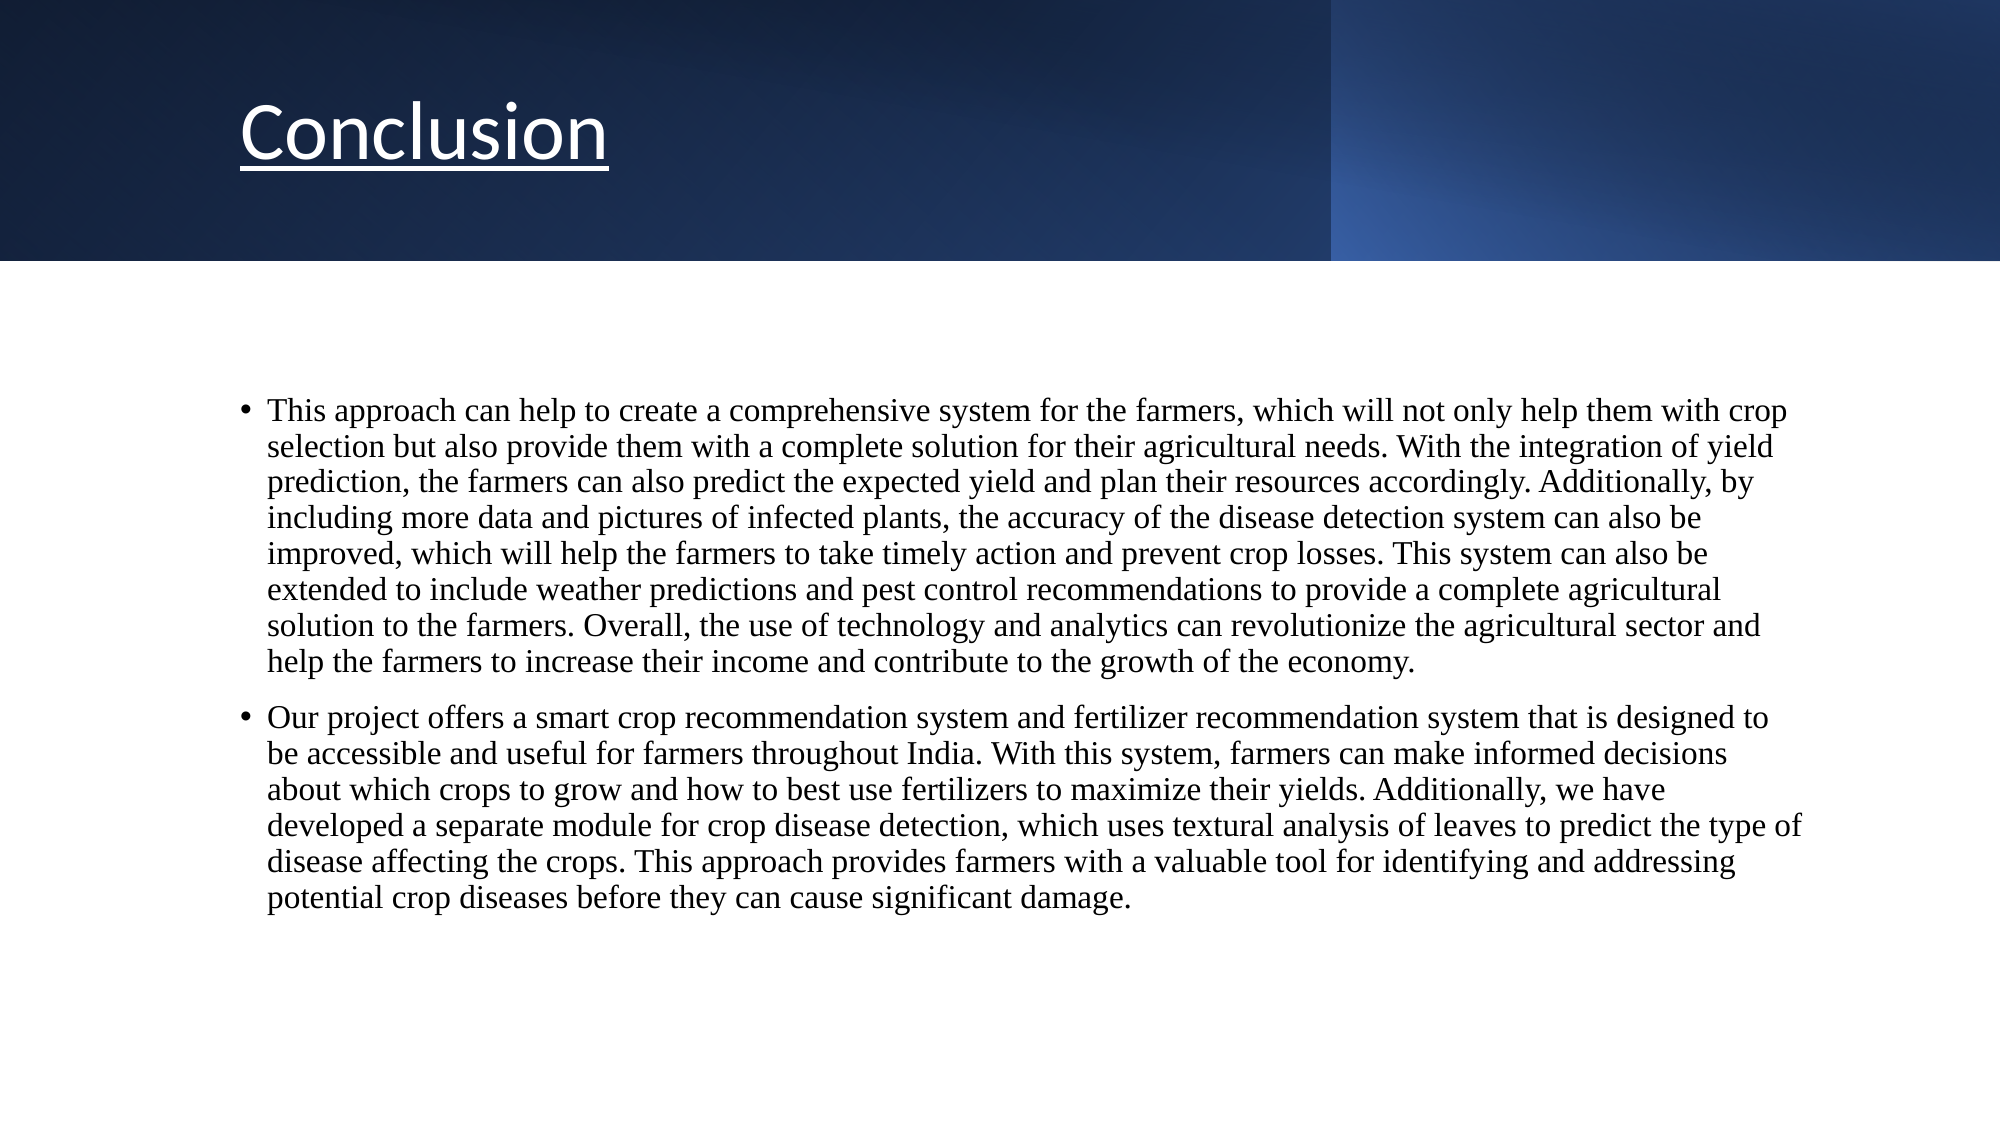

# Conclusion
This approach can help to create a comprehensive system for the farmers, which will not only help them with crop selection but also provide them with a complete solution for their agricultural needs. With the integration of yield prediction, the farmers can also predict the expected yield and plan their resources accordingly. Additionally, by including more data and pictures of infected plants, the accuracy of the disease detection system can also be improved, which will help the farmers to take timely action and prevent crop losses. This system can also be extended to include weather predictions and pest control recommendations to provide a complete agricultural solution to the farmers. Overall, the use of technology and analytics can revolutionize the agricultural sector and help the farmers to increase their income and contribute to the growth of the economy.
Our project offers a smart crop recommendation system and fertilizer recommendation system that is designed to be accessible and useful for farmers throughout India. With this system, farmers can make informed decisions about which crops to grow and how to best use fertilizers to maximize their yields. Additionally, we have developed a separate module for crop disease detection, which uses textural analysis of leaves to predict the type of disease affecting the crops. This approach provides farmers with a valuable tool for identifying and addressing potential crop diseases before they can cause significant damage.